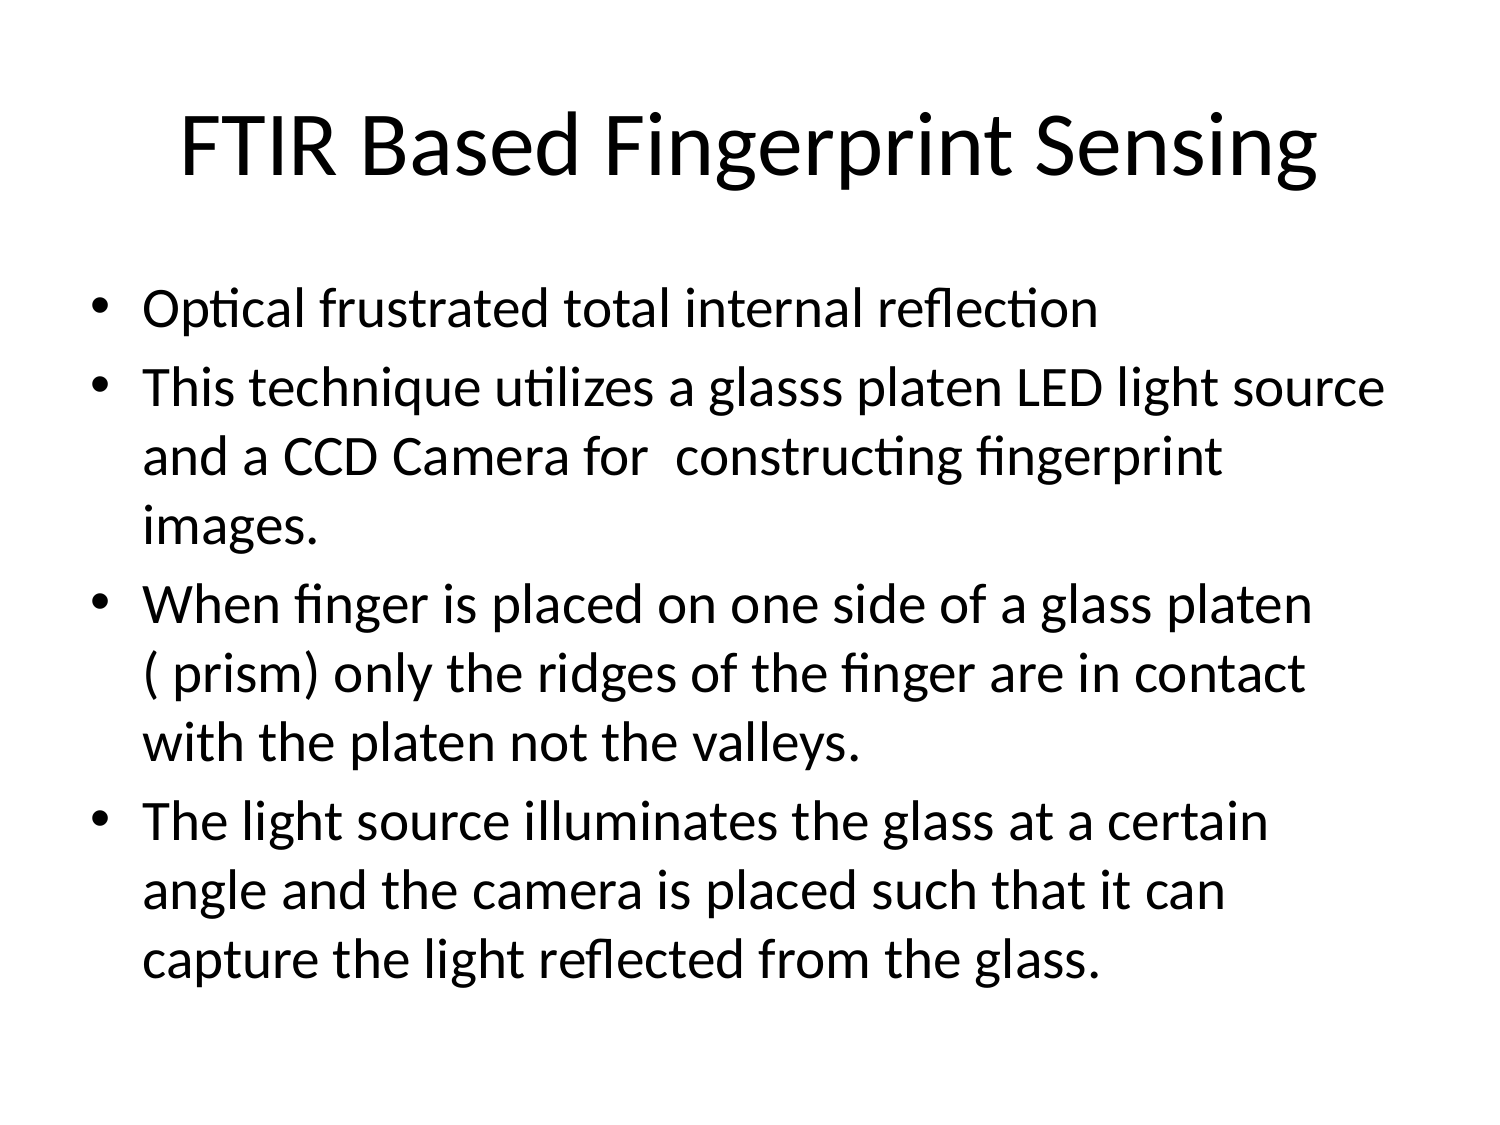

# FTIR Based Fingerprint Sensing
Optical frustrated total internal reflection
This technique utilizes a glasss platen LED light source and a CCD Camera for  constructing fingerprint images.
When finger is placed on one side of a glass platen ( prism) only the ridges of the finger are in contact with the platen not the valleys.
The light source illuminates the glass at a certain angle and the camera is placed such that it can capture the light reflected from the glass.